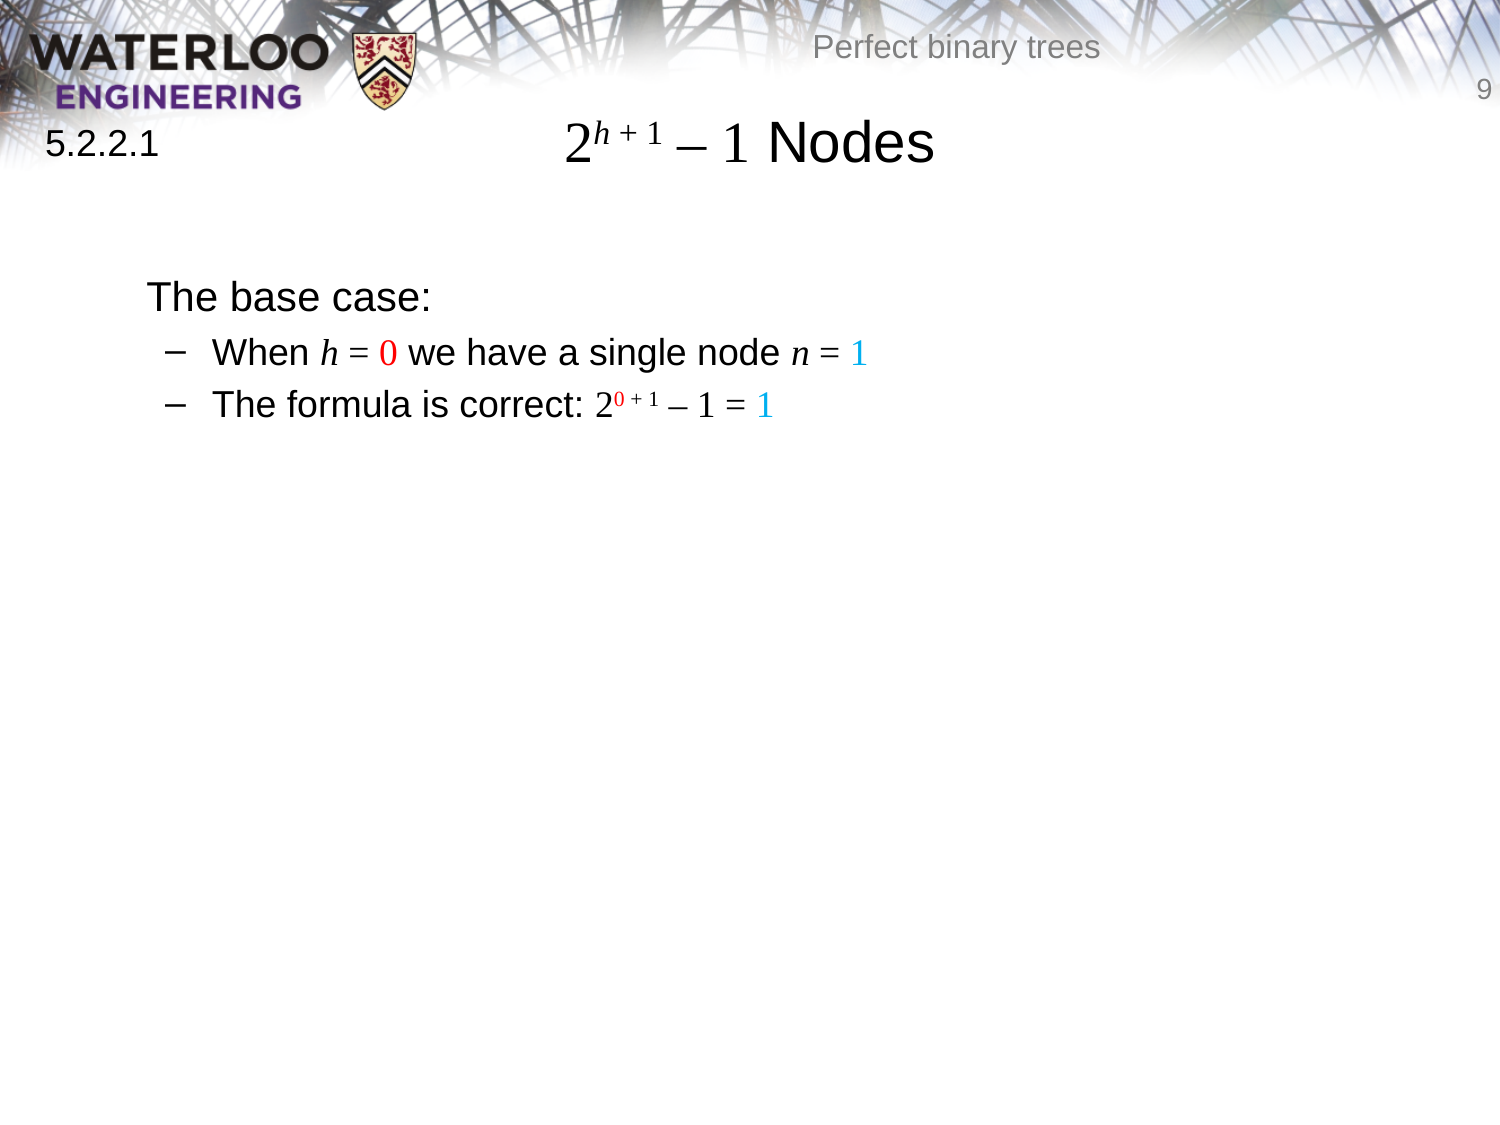

# 2h + 1 – 1 Nodes
5.2.2.1
	The base case:
When h = 0 we have a single node n = 1
The formula is correct: 20 + 1 – 1 = 1